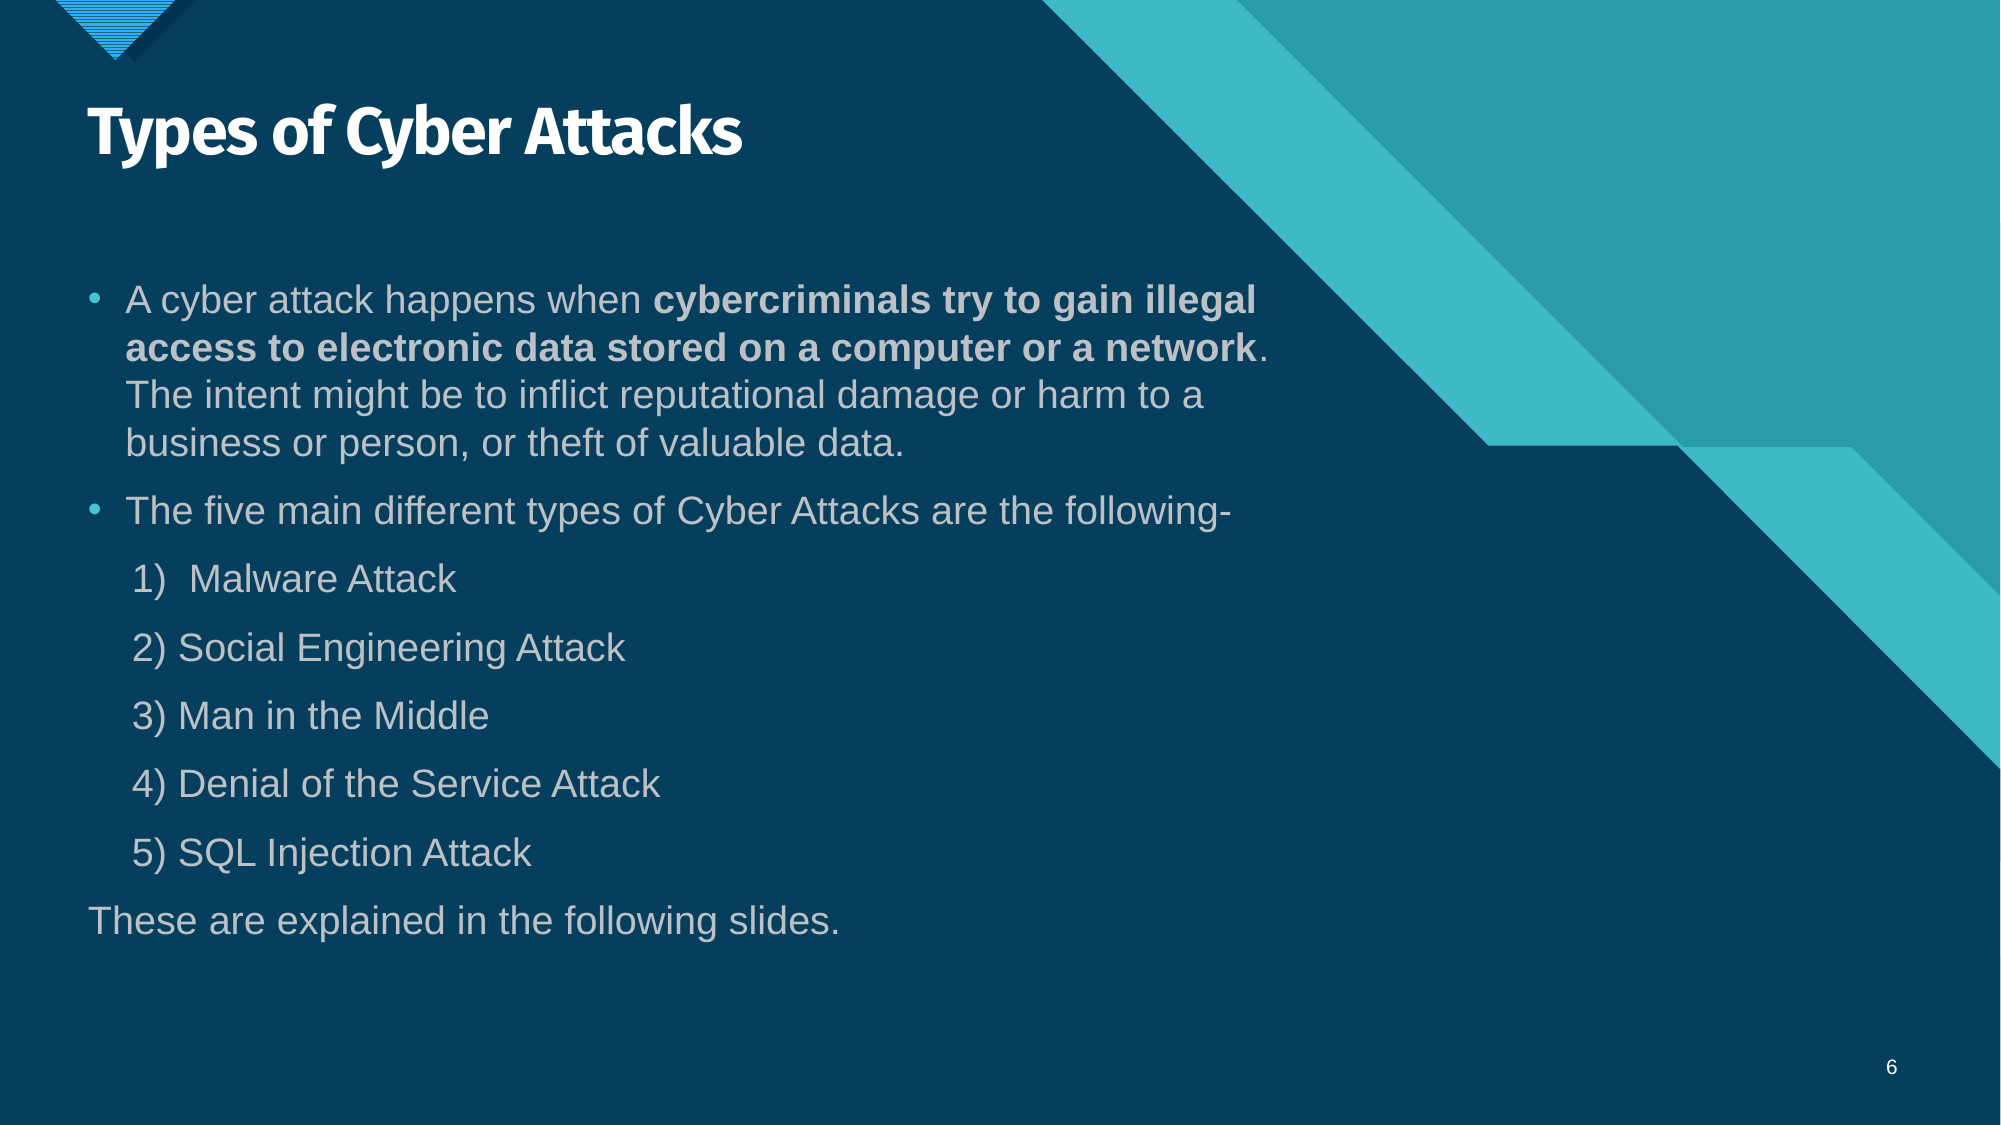

# Types of Cyber Attacks
A cyber attack happens when cybercriminals try to gain illegal access to electronic data stored on a computer or a network. The intent might be to inflict reputational damage or harm to a business or person, or theft of valuable data.
The five main different types of Cyber Attacks are the following-
    1)  Malware Attack
    2) Social Engineering Attack
    3) Man in the Middle
    4) Denial of the Service Attack
    5) SQL Injection Attack
These are explained in the following slides.

6